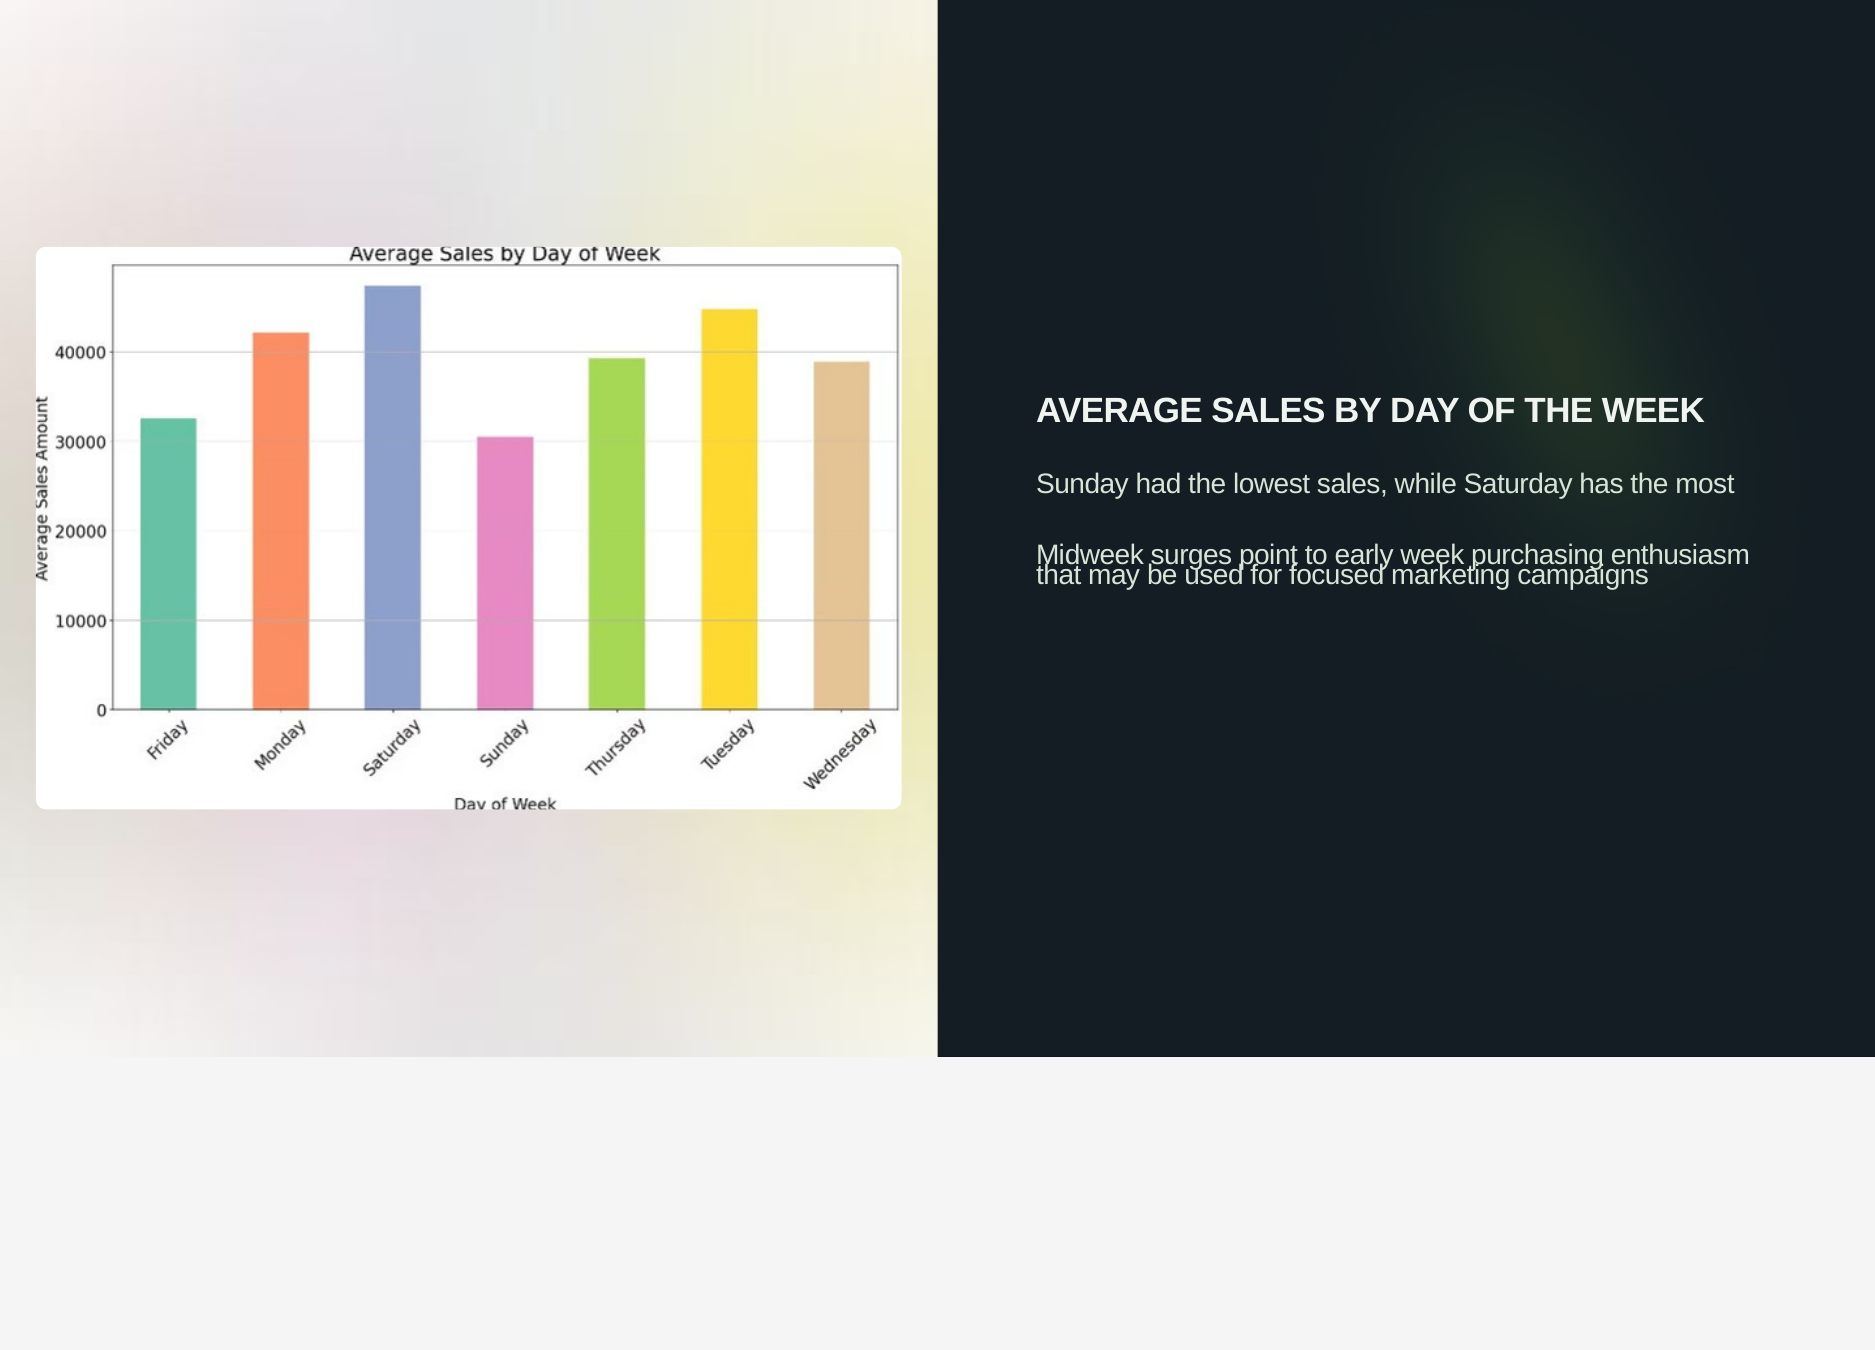

AVERAGE SALES BY DAY OF THE WEEK
Sunday had the lowest sales, while Saturday has the most
Midweek surges point to early week purchasing enthusiasm
that may be used for focused marketing campaigns